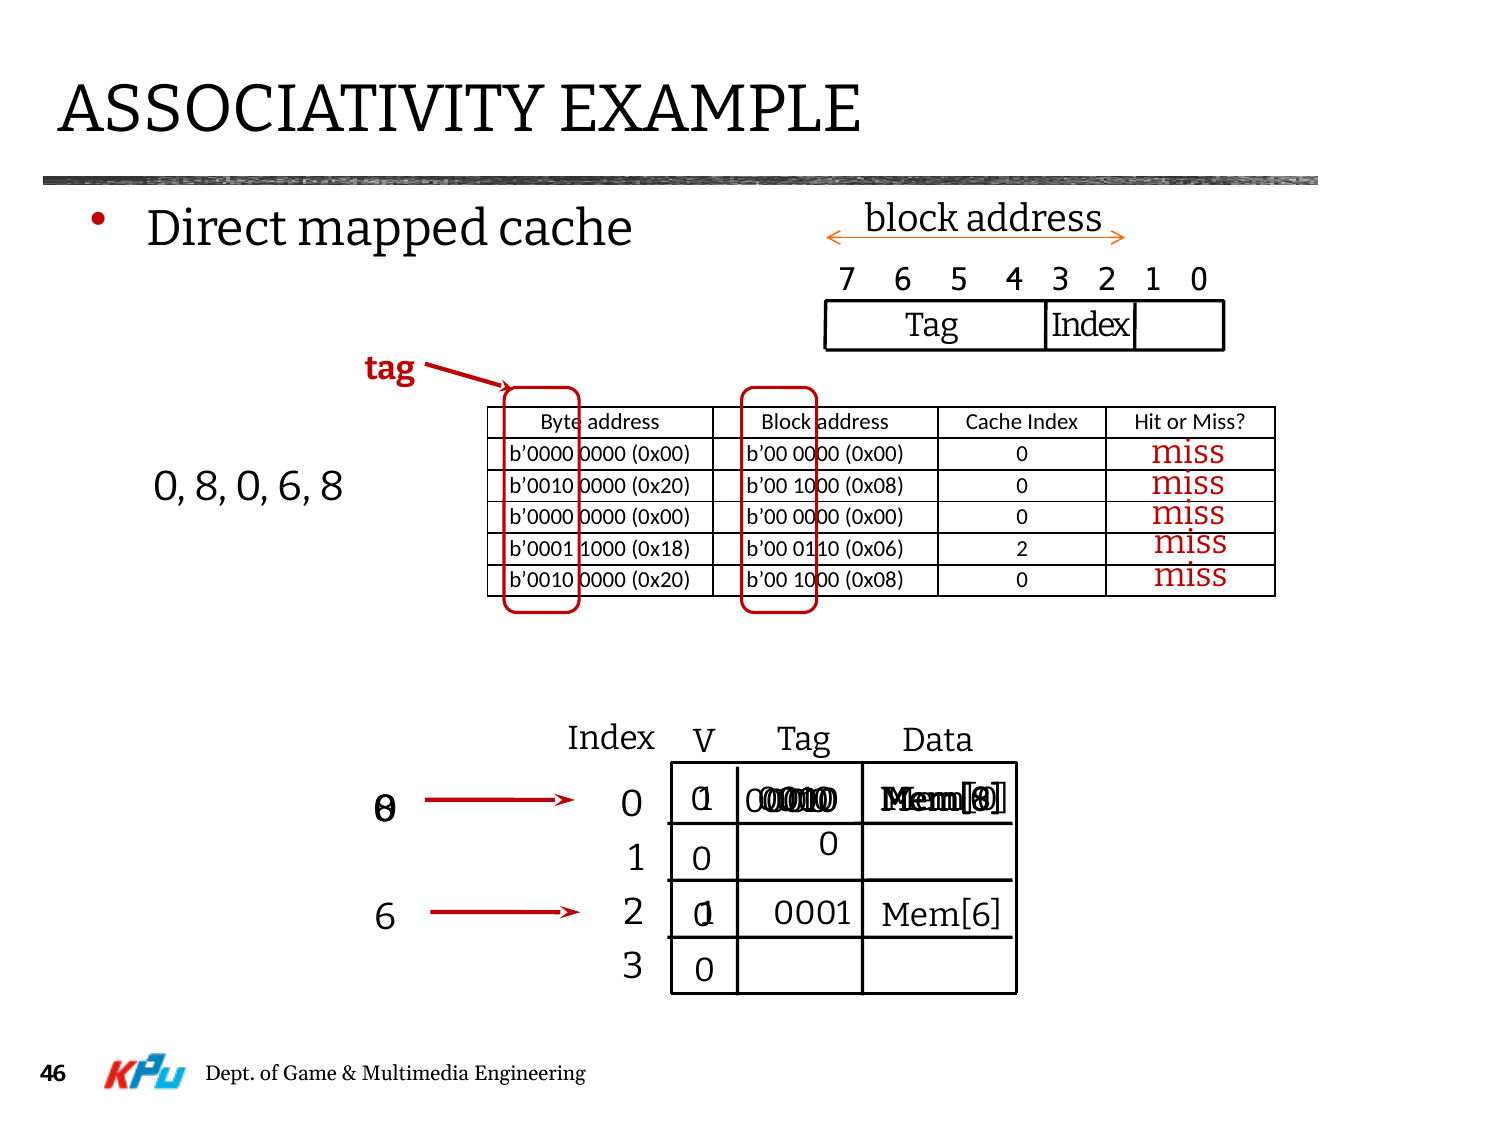

# Associativity Example
block address
Direct mapped cache

7    6    5    4   3   2   1   0
Tag
Index

tag

| Byte address | Block address | Cache Index | Hit or Miss? |
| --- | --- | --- | --- |
| b’0000 0000 (0x00) | b’00 0000 (0x00) | 0 |  |
| b’0010 0000 (0x20) | b’00 1000 (0x08) | 0 |  |
| b’0000 0000 (0x00) | b’00 0000 (0x00) | 0 |  |
| b’0001 1000 (0x18) | b’00 0110 (0x06) | 2 |  |
| b’0010 0000 (0x20) | b’00 1000 (0x08) | 0 |  |
miss
0, 8, 0, 6, 8
miss
miss
miss
miss
Index
Tag
Data
V
0
1
2
3

0010
Mem[0]
1
Mem[8]
0
Mem[0]
Mem[8]
0000
0000
0010
8
8
0
0

0

6
1
0001
0
Mem[6]

0
46
Dept. of Game & Multimedia Engineering